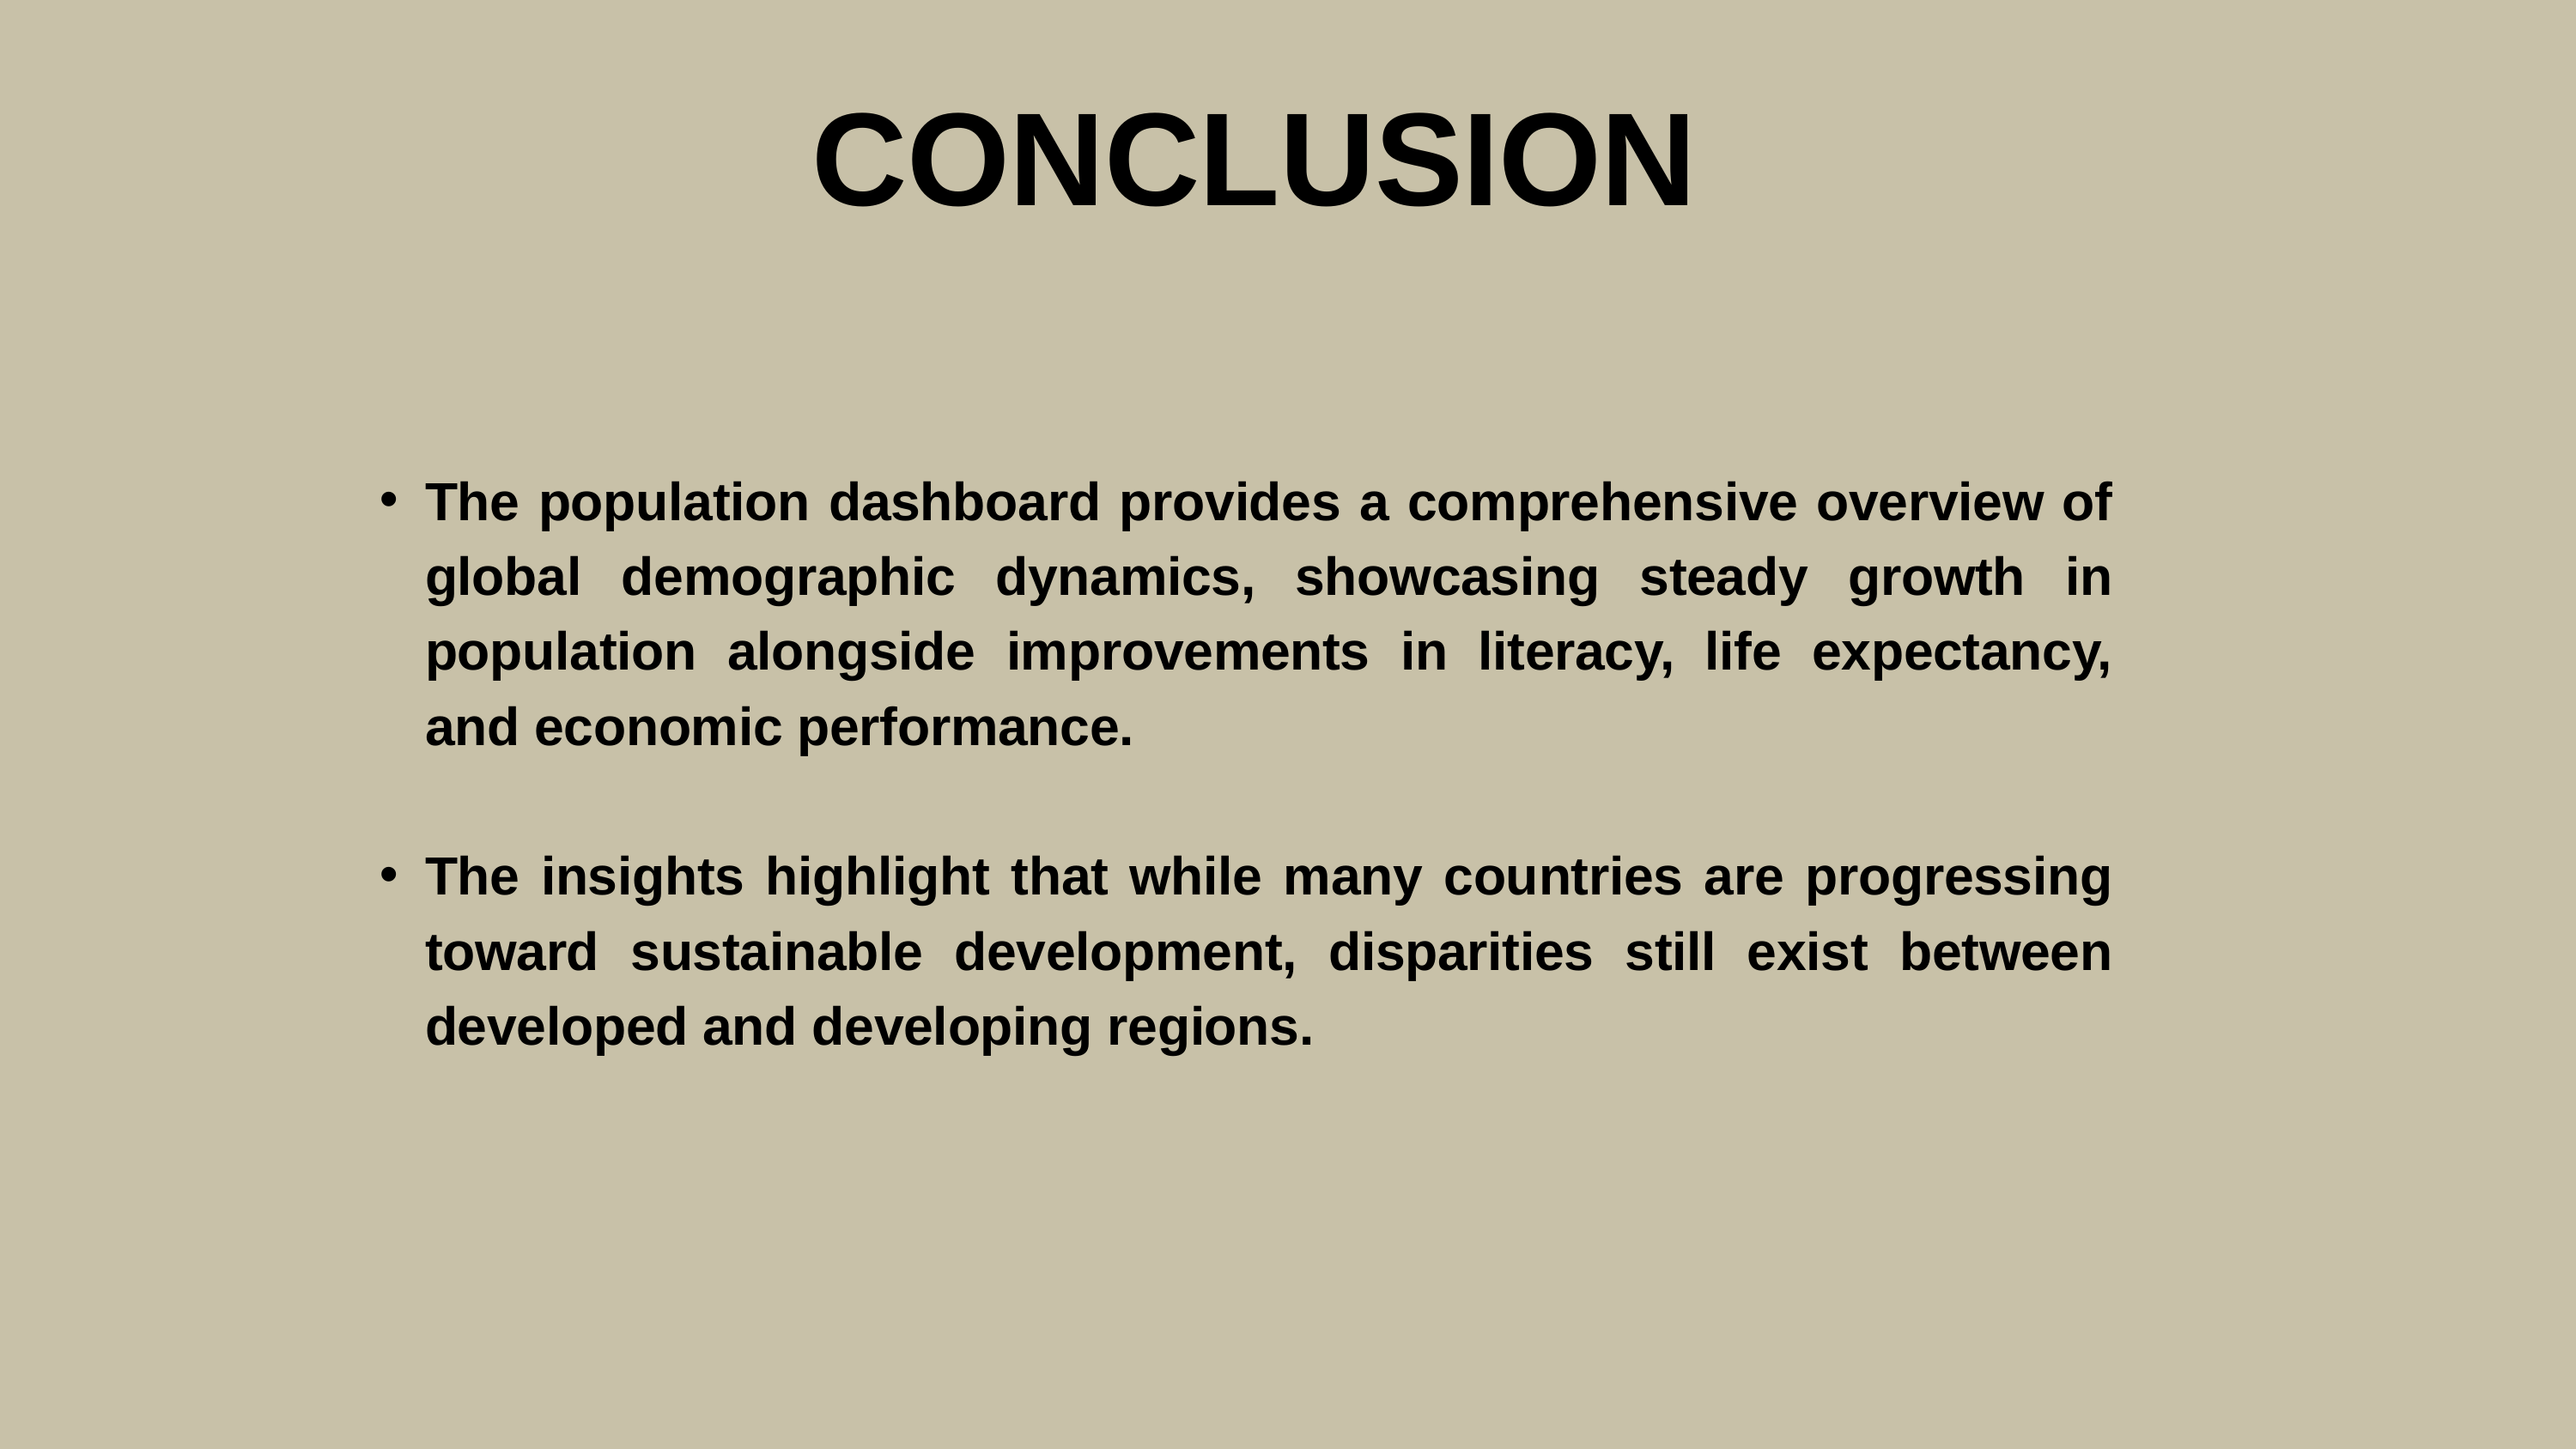

CONCLUSION
The population dashboard provides a comprehensive overview of global demographic dynamics, showcasing steady growth in population alongside improvements in literacy, life expectancy, and economic performance.

The insights highlight that while many countries are progressing toward sustainable development, disparities still exist between developed and developing regions.